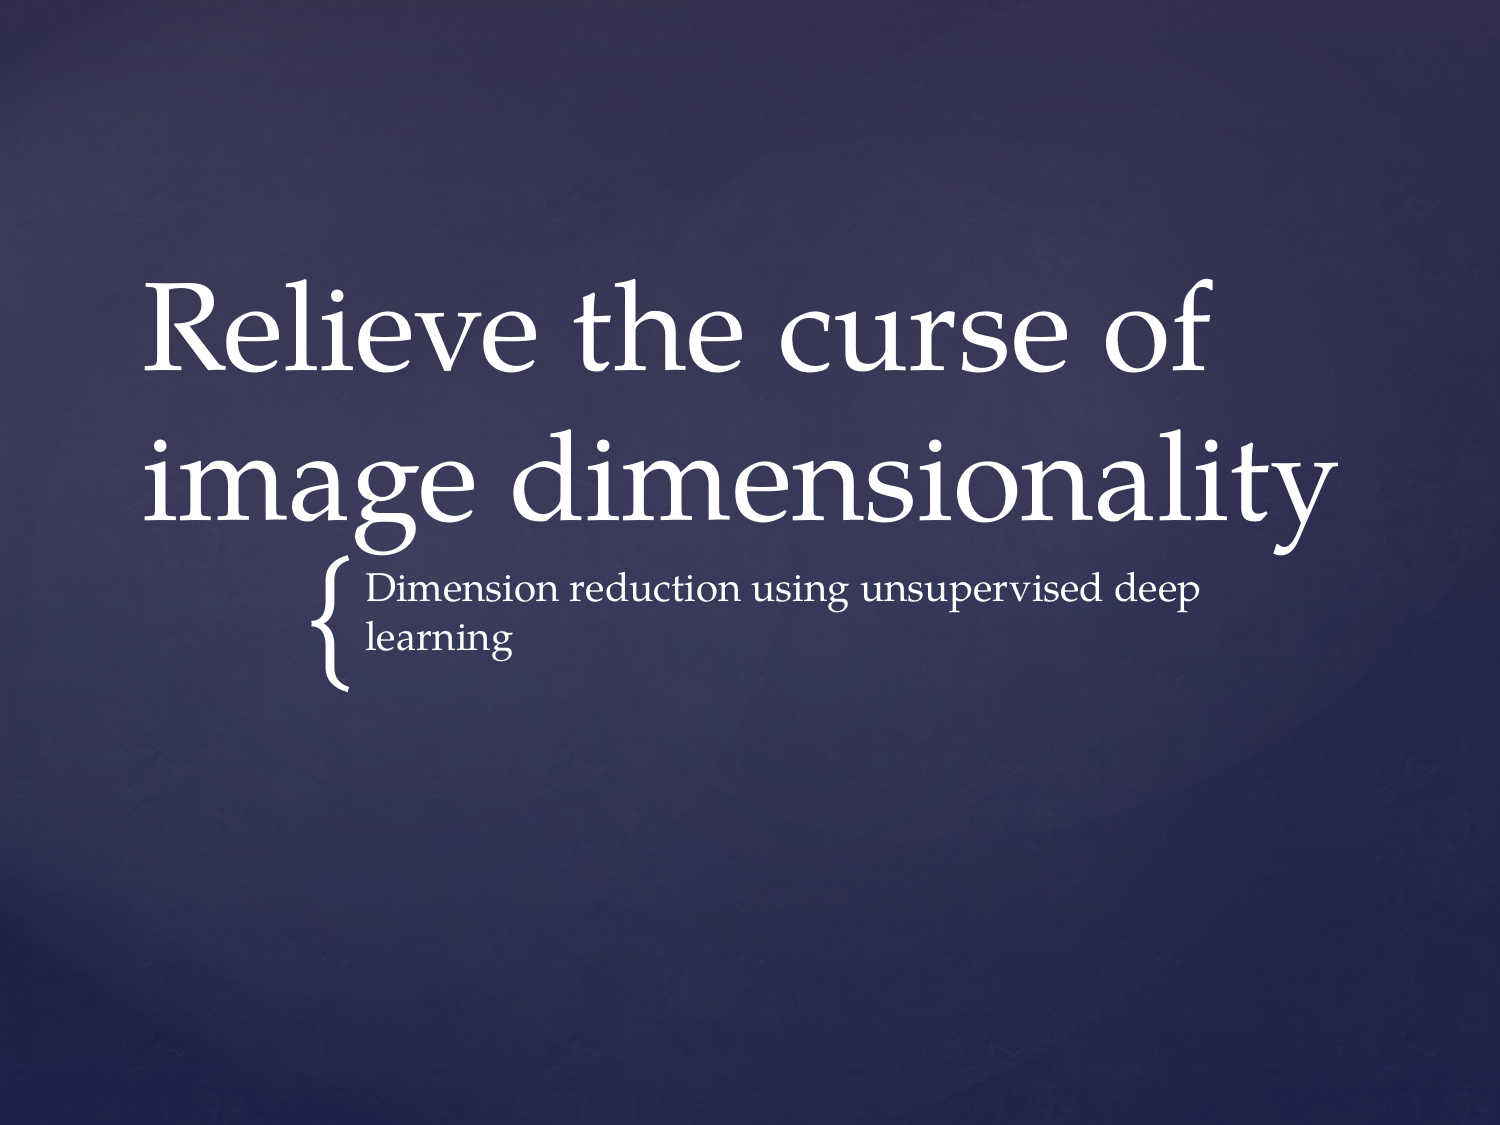

# Relieve the curse of image dimensionality
Dimension reduction using unsupervised deep learning